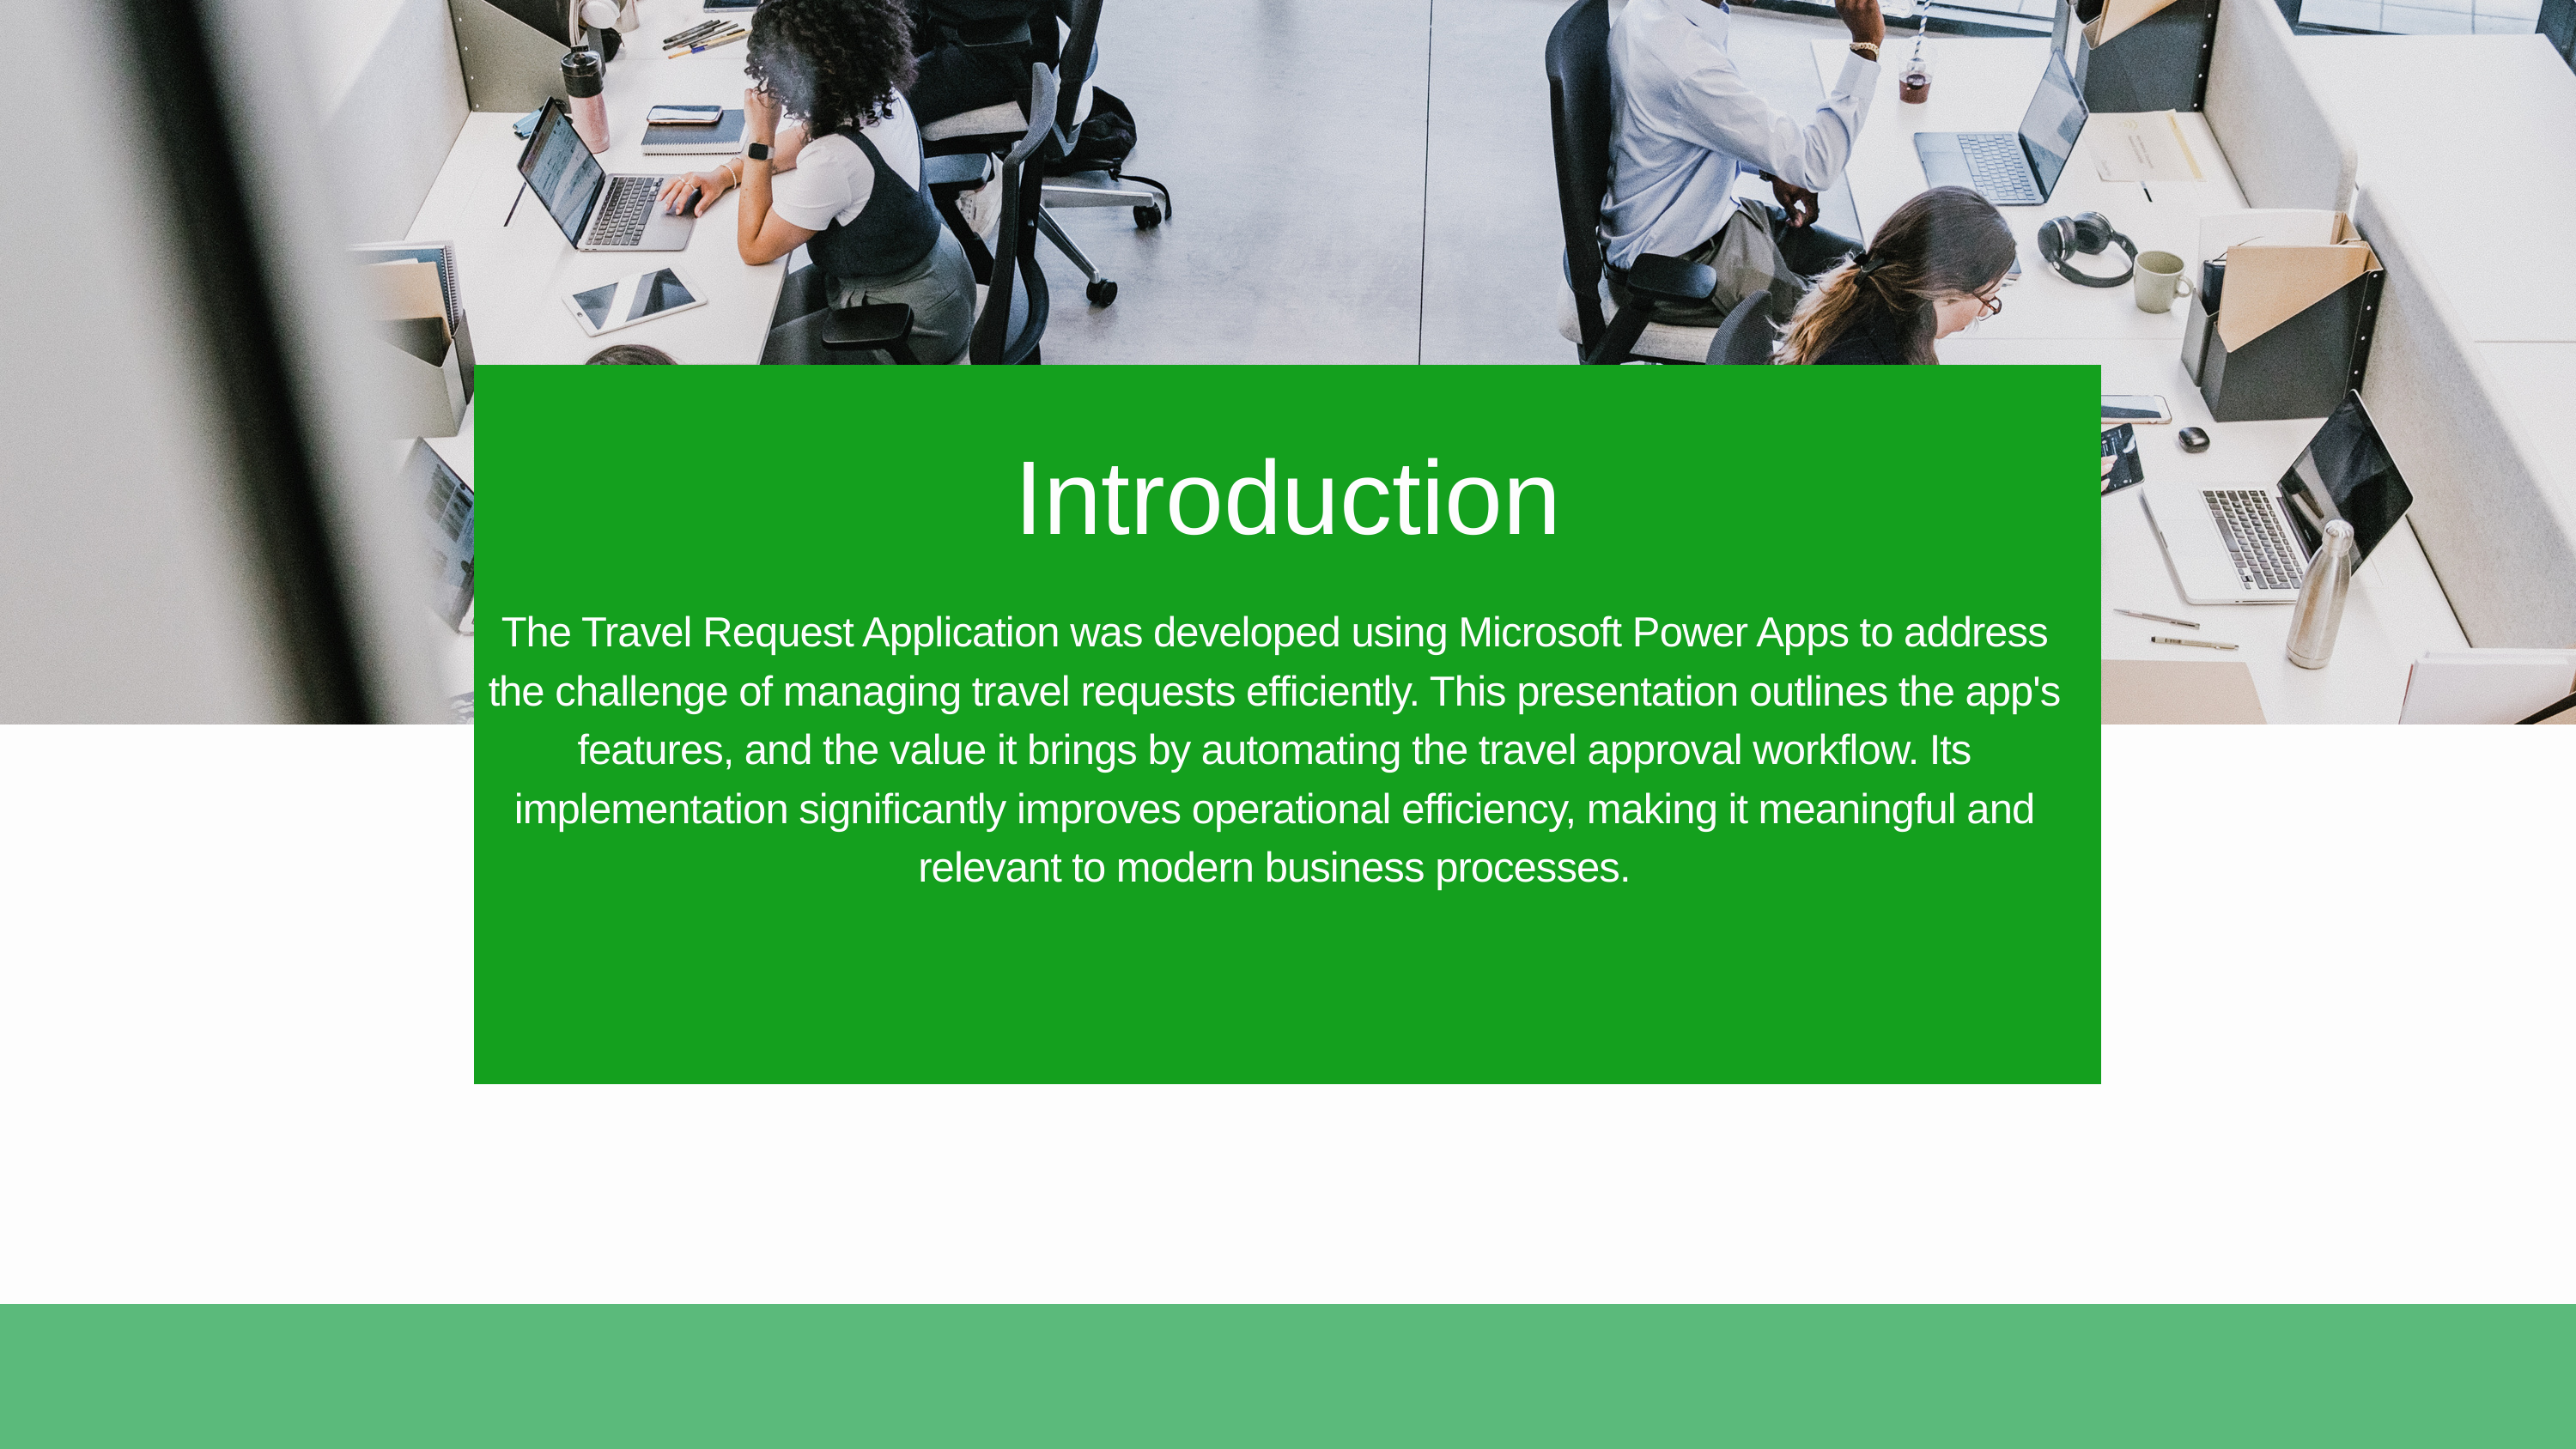

Introduction
The Travel Request Application was developed using Microsoft Power Apps to address the challenge of managing travel requests efficiently. This presentation outlines the app's features, and the value it brings by automating the travel approval workflow. Its implementation significantly improves operational efficiency, making it meaningful and relevant to modern business processes.